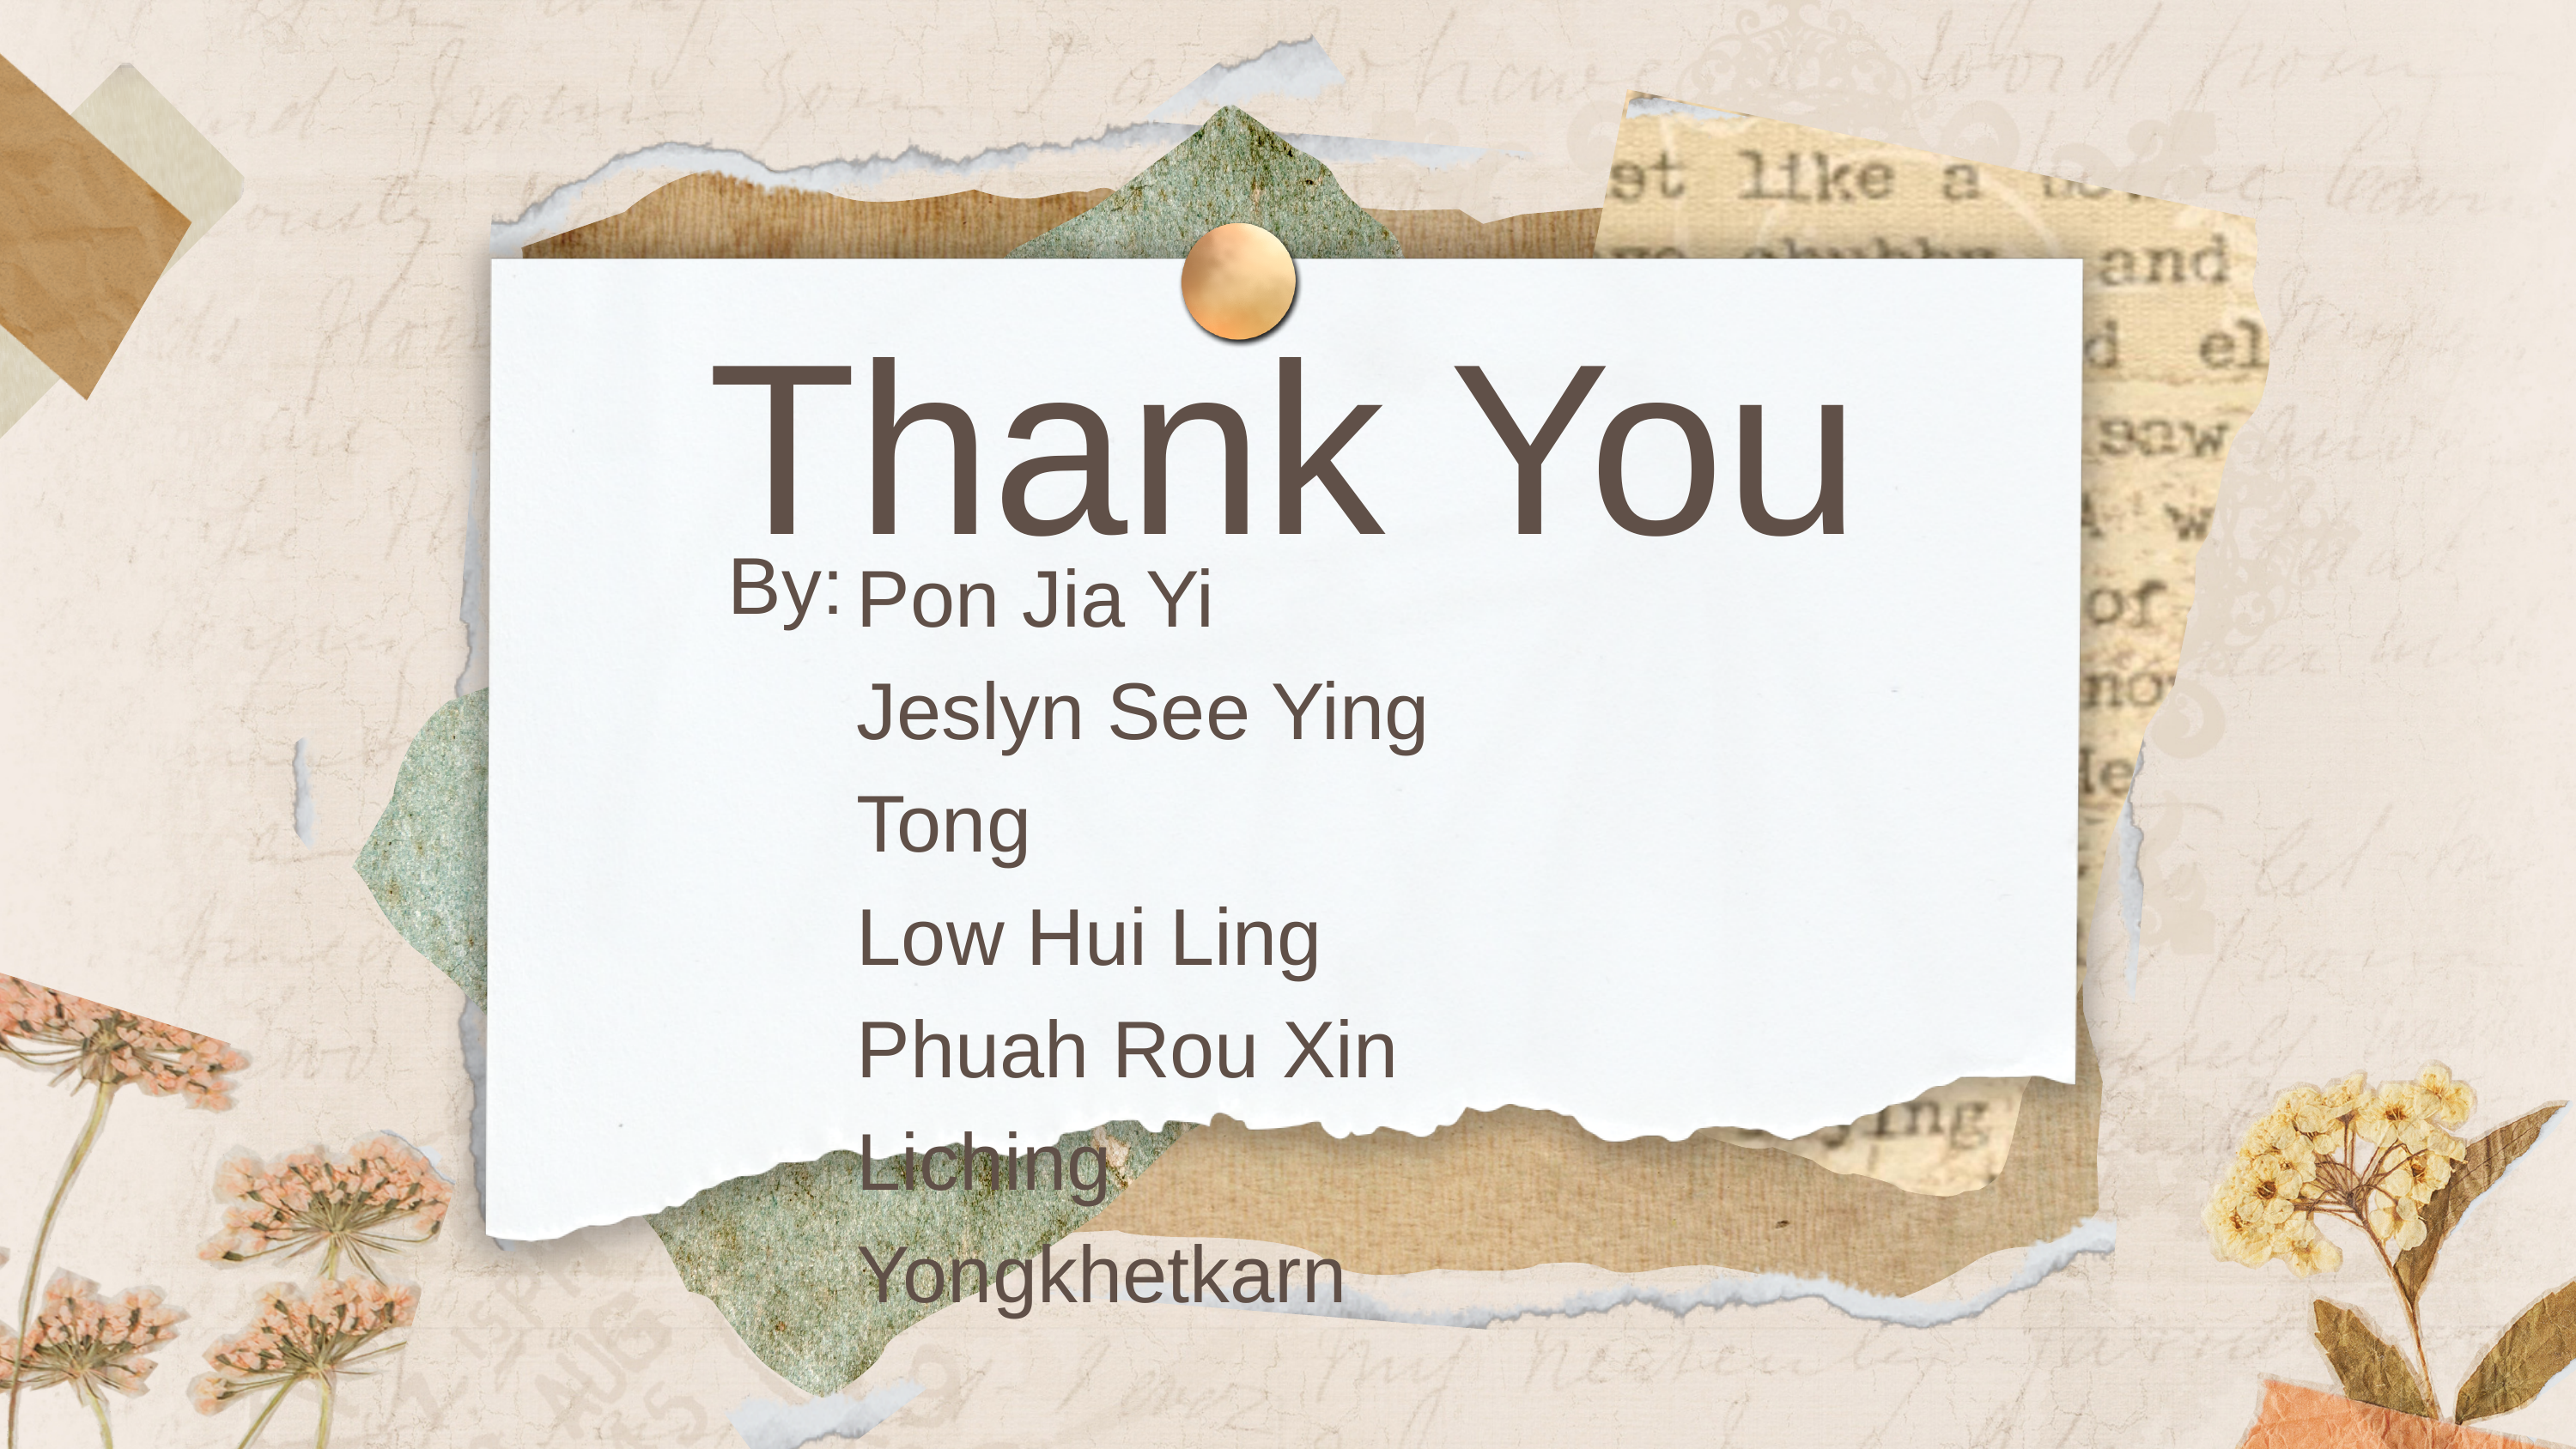

Thank You
By:
Pon Jia Yi
Jeslyn See Ying Tong
Low Hui Ling
Phuah Rou Xin
Liching Yongkhetkarn